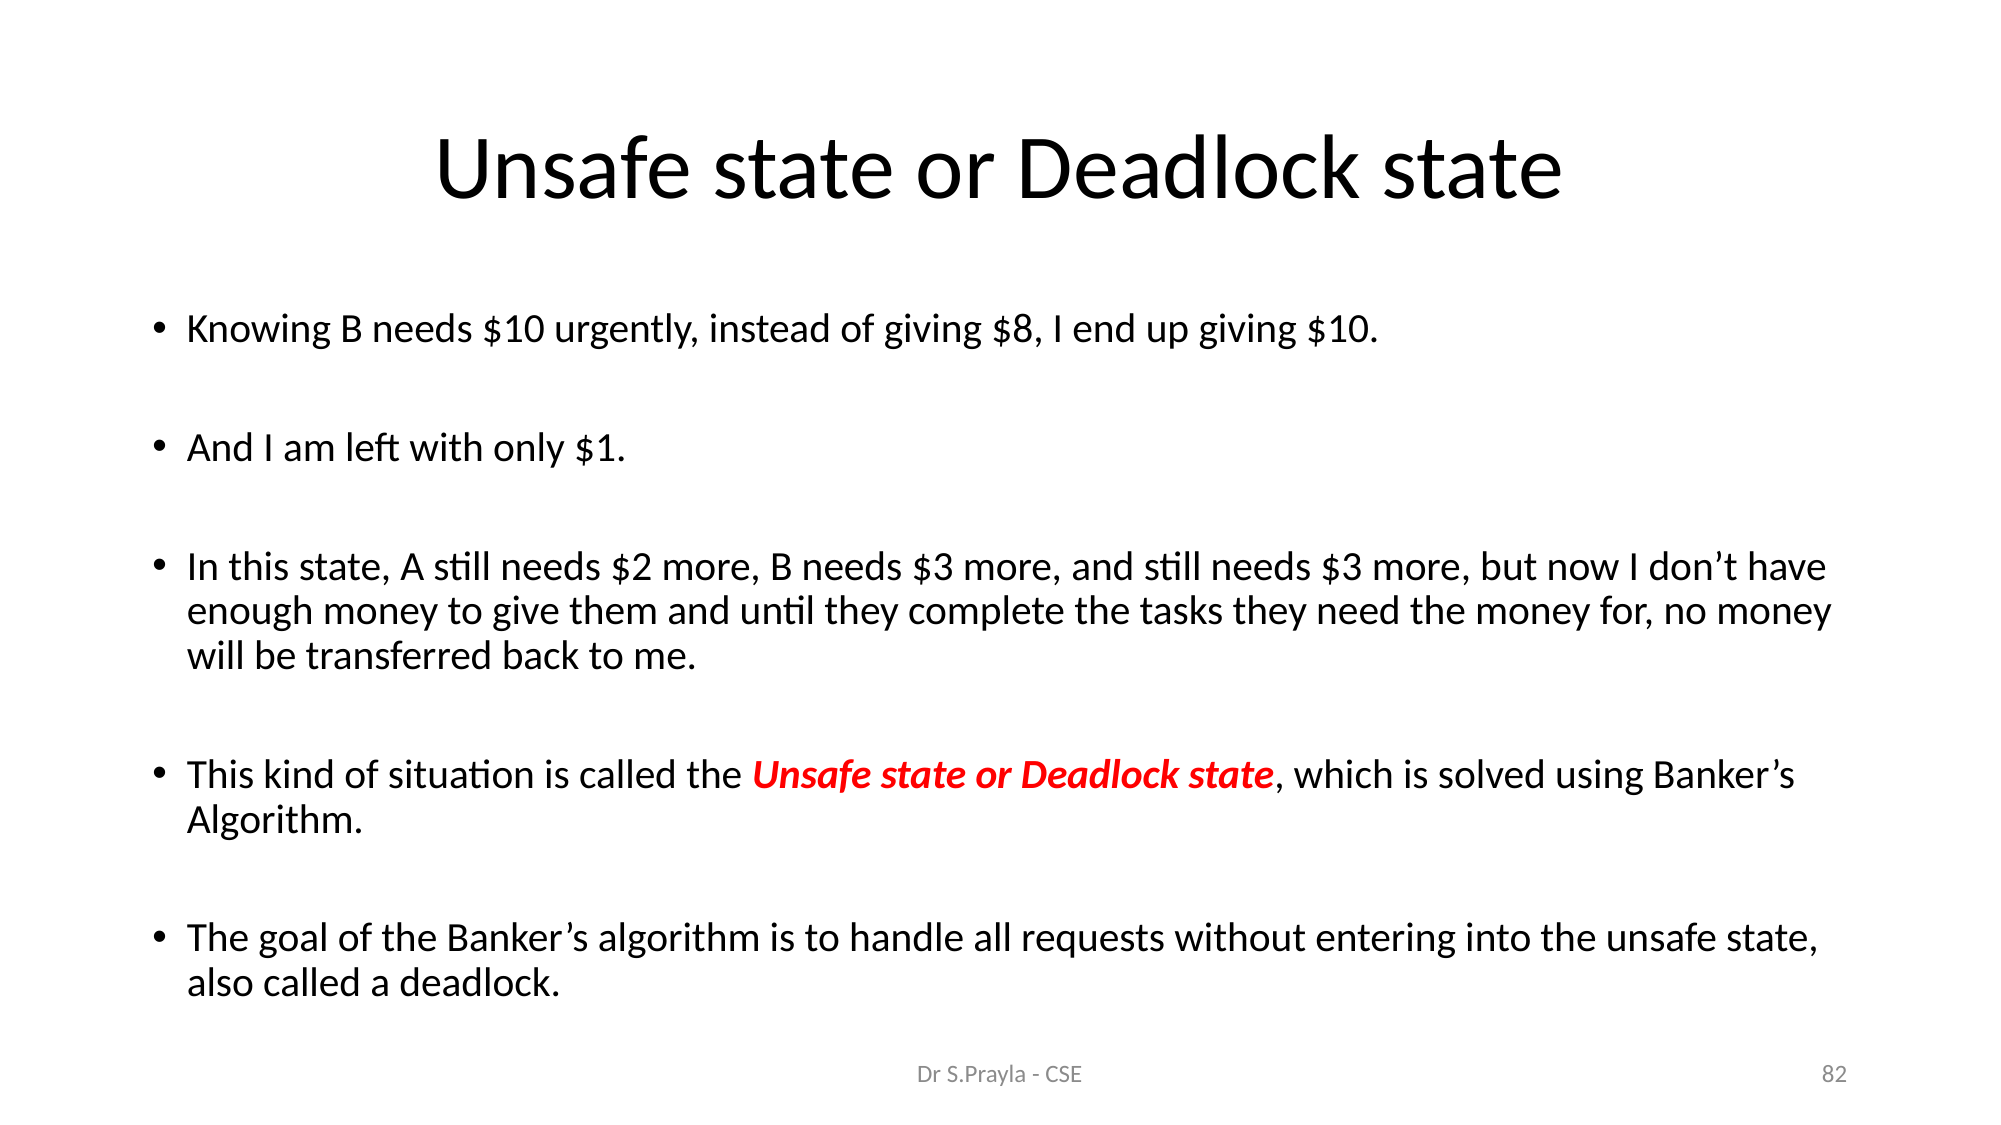

# Unsafe state or Deadlock state
Knowing B needs $10 urgently, instead of giving $8, I end up giving $10.

And I am left with only $1.

In this state, A still needs $2 more, B needs $3 more, and still needs $3 more, but now I don’t have enough money to give them and until they complete the tasks they need the money for, no money will be transferred back to me.

This kind of situation is called the Unsafe state or Deadlock state, which is solved using Banker’s Algorithm.

The goal of the Banker’s algorithm is to handle all requests without entering into the unsafe state, also called a deadlock.
Dr S.Prayla - CSE
82